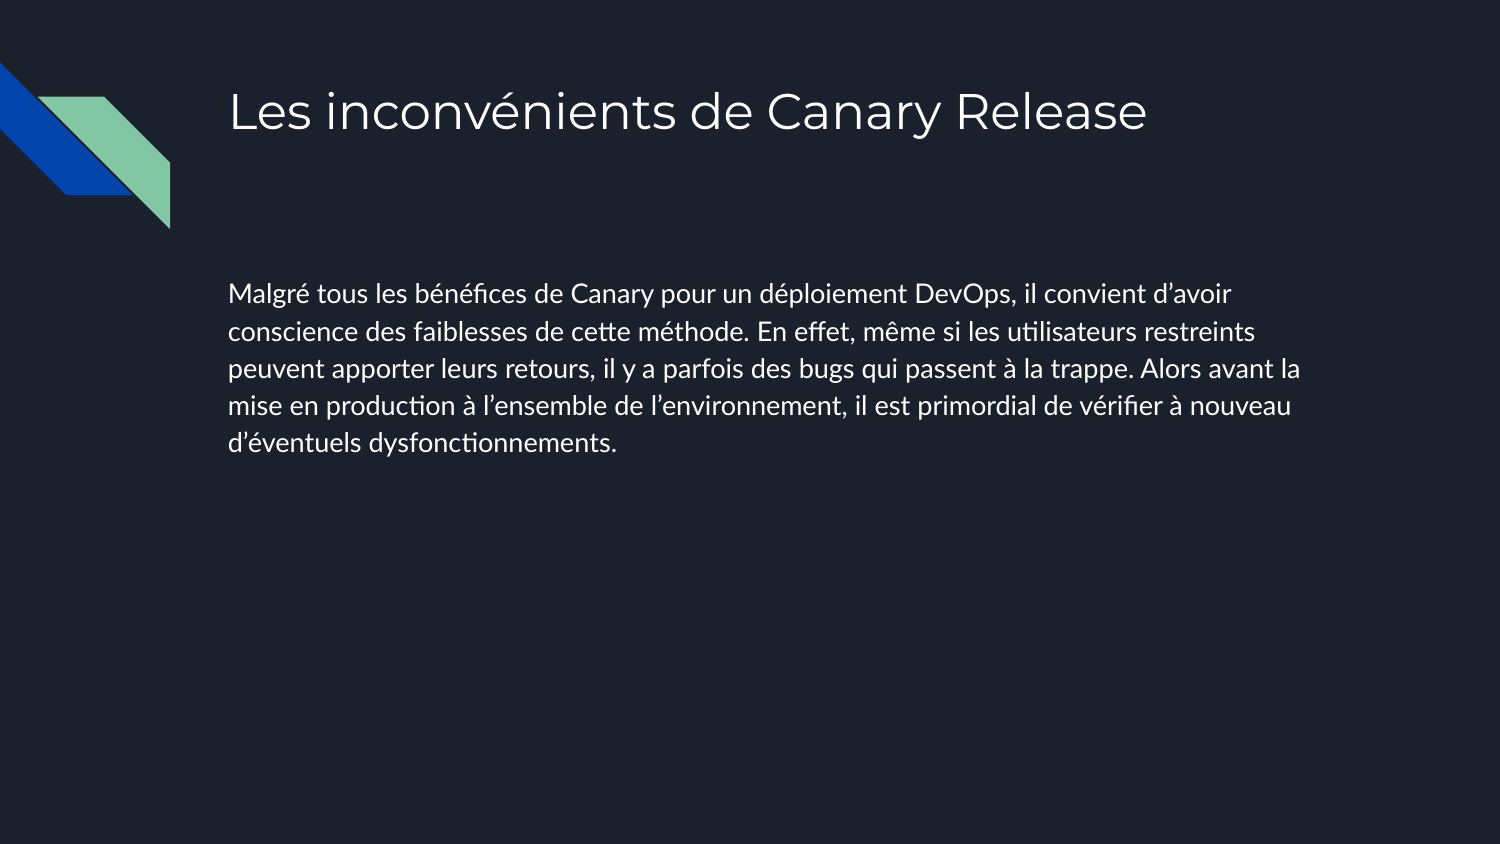

# Les inconvénients de Canary Release
Malgré tous les bénéfices de Canary pour un déploiement DevOps, il convient d’avoir conscience des faiblesses de cette méthode. En effet, même si les utilisateurs restreints peuvent apporter leurs retours, il y a parfois des bugs qui passent à la trappe. Alors avant la mise en production à l’ensemble de l’environnement, il est primordial de vérifier à nouveau d’éventuels dysfonctionnements.